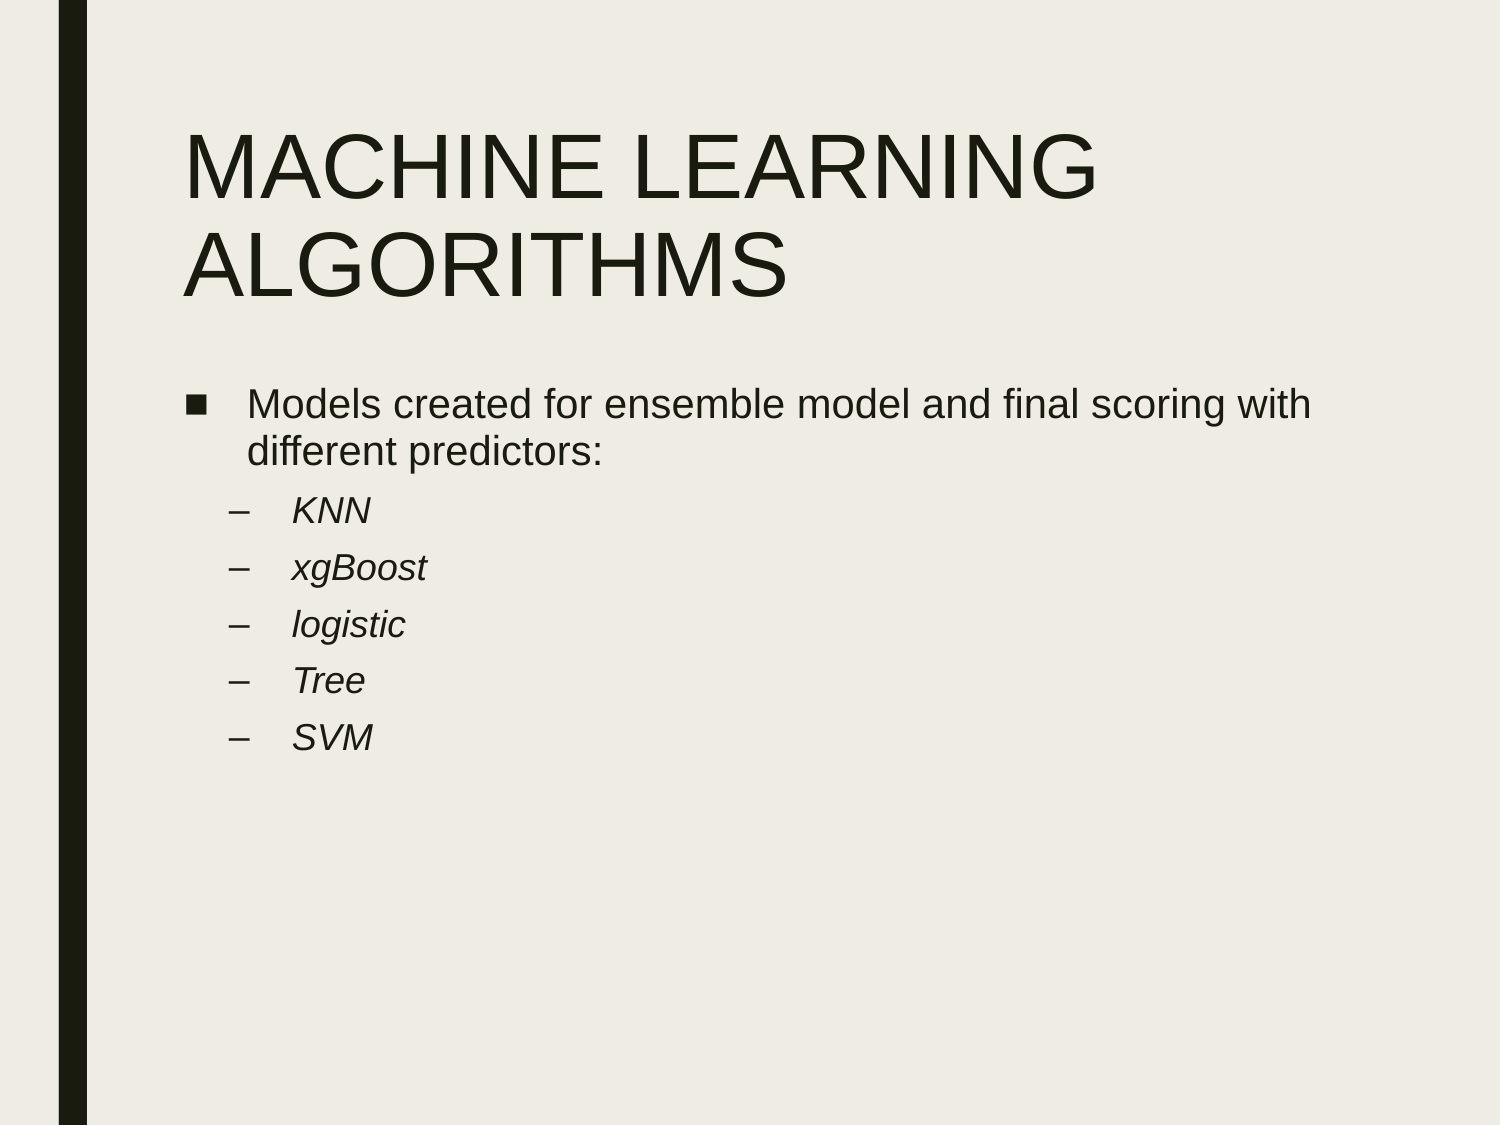

# MACHINE LEARNING ALGORITHMS
Models created for ensemble model and final scoring with different predictors:
KNN
xgBoost
logistic
Tree
SVM